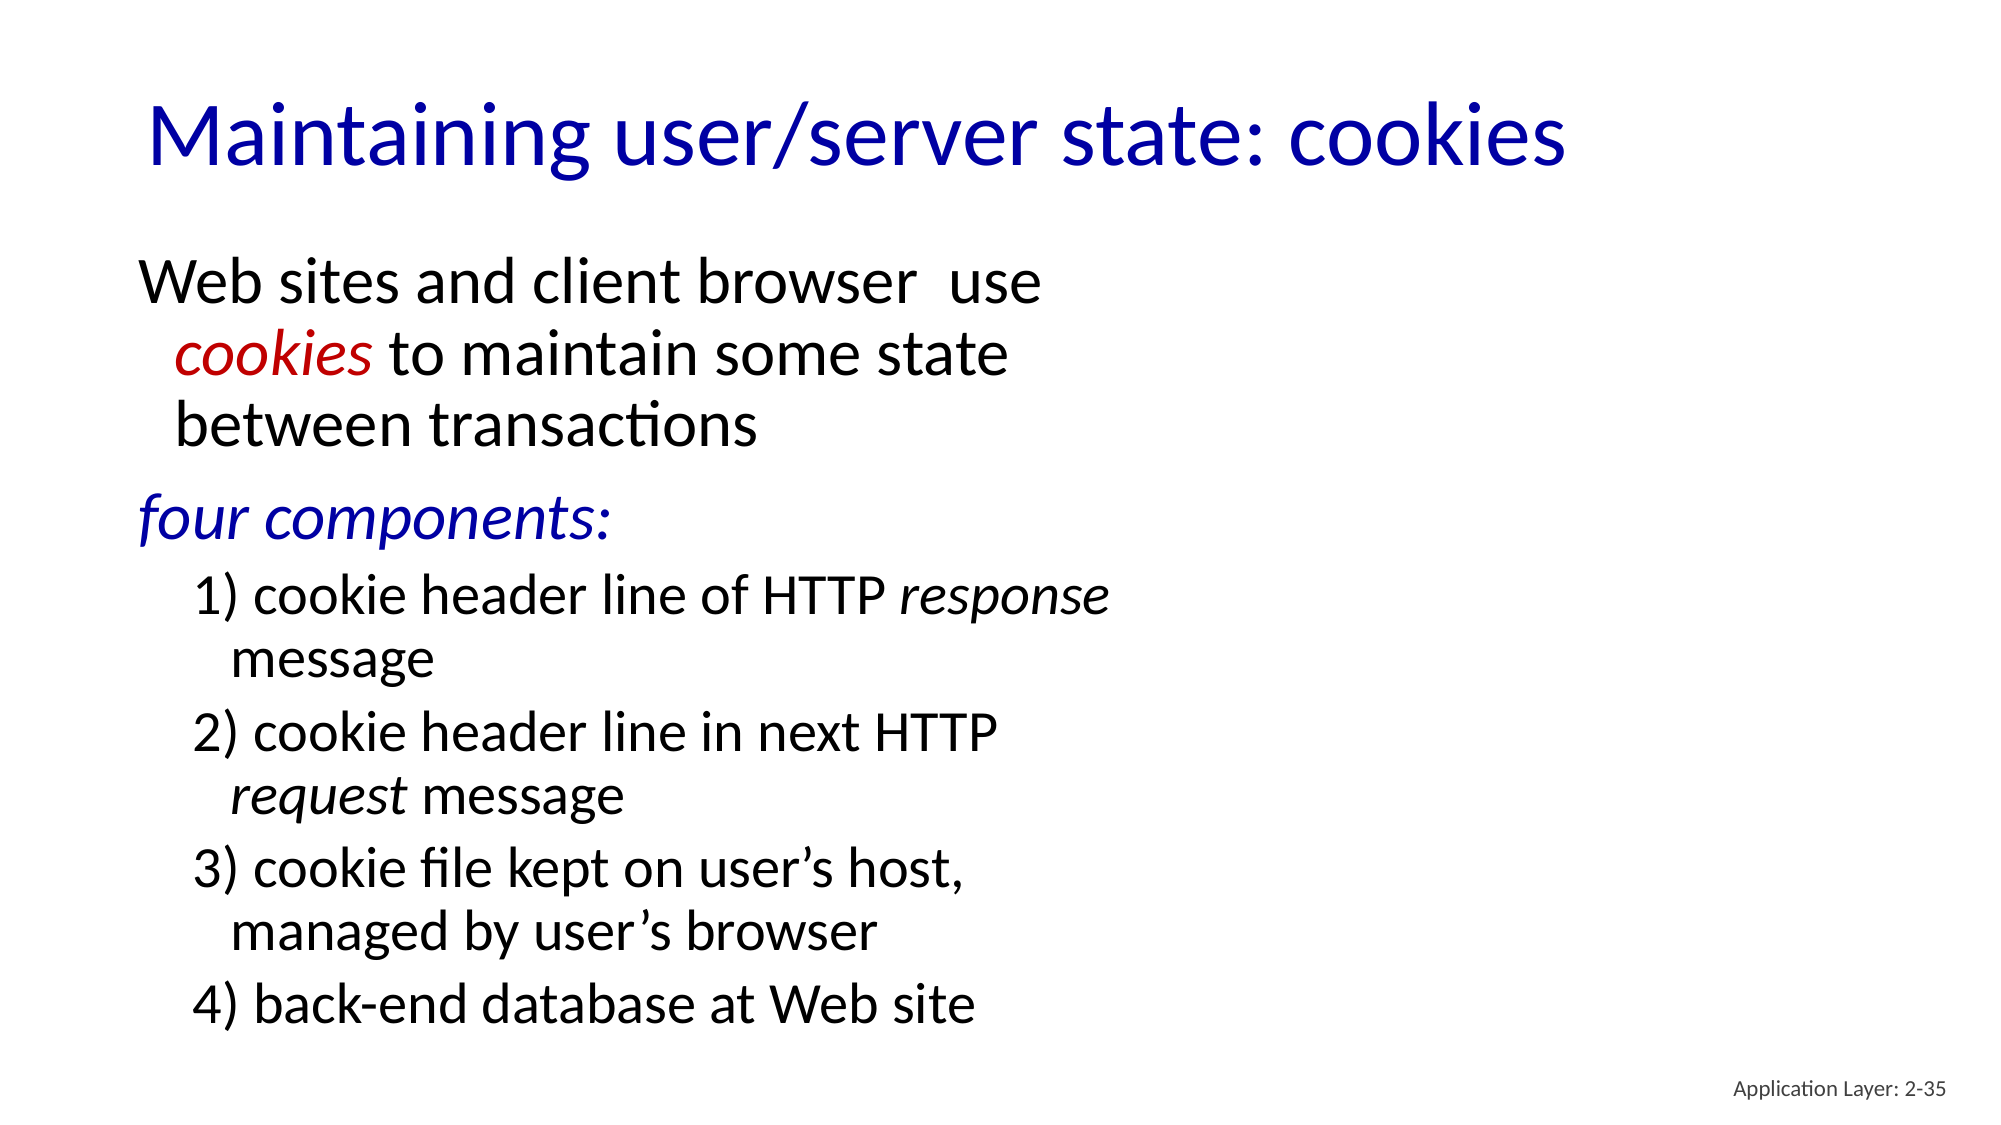

# Maintaining user/server state: cookies
Web sites and client browser  use cookies to maintain some state between transactions
four components:
1) cookie header line of HTTP response message
2) cookie header line in next HTTP request message
3) cookie file kept on user’s host, managed by user’s browser
4) back-end database at Web site
Application Layer: 2-35